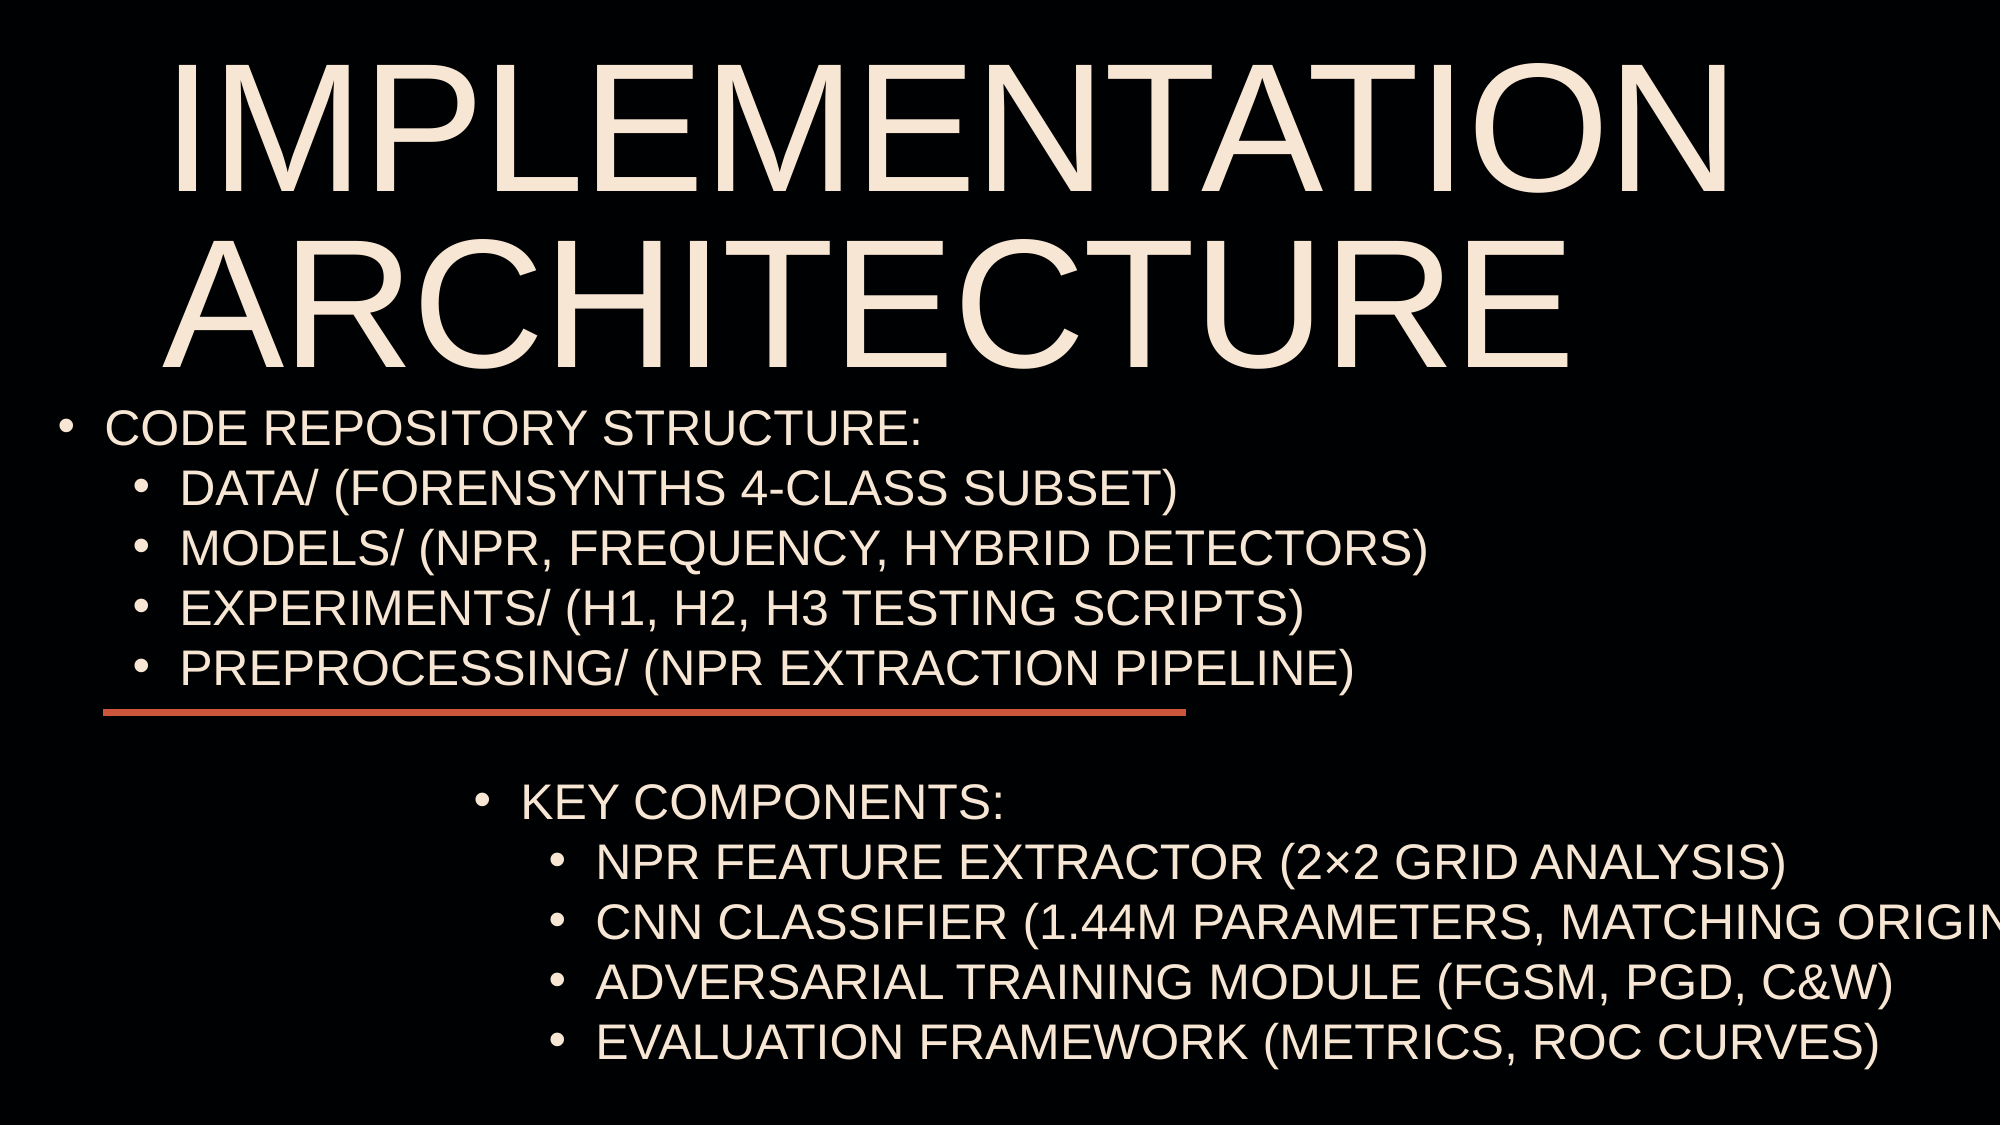

# Implementation Architecture
Code Repository Structure:
data/ (ForenSynths 4-class subset)
models/ (NPR, Frequency, Hybrid detectors)
experiments/ (H1, H2, H3 testing scripts)
preprocessing/ (NPR extraction pipeline)

Key Components:
NPR Feature Extractor (2×2 grid analysis)
CNN Classifier (1.44M parameters, matching original)
Adversarial Training Module (FGSM, PGD, C&W)
Evaluation Framework (metrics, ROC curves)